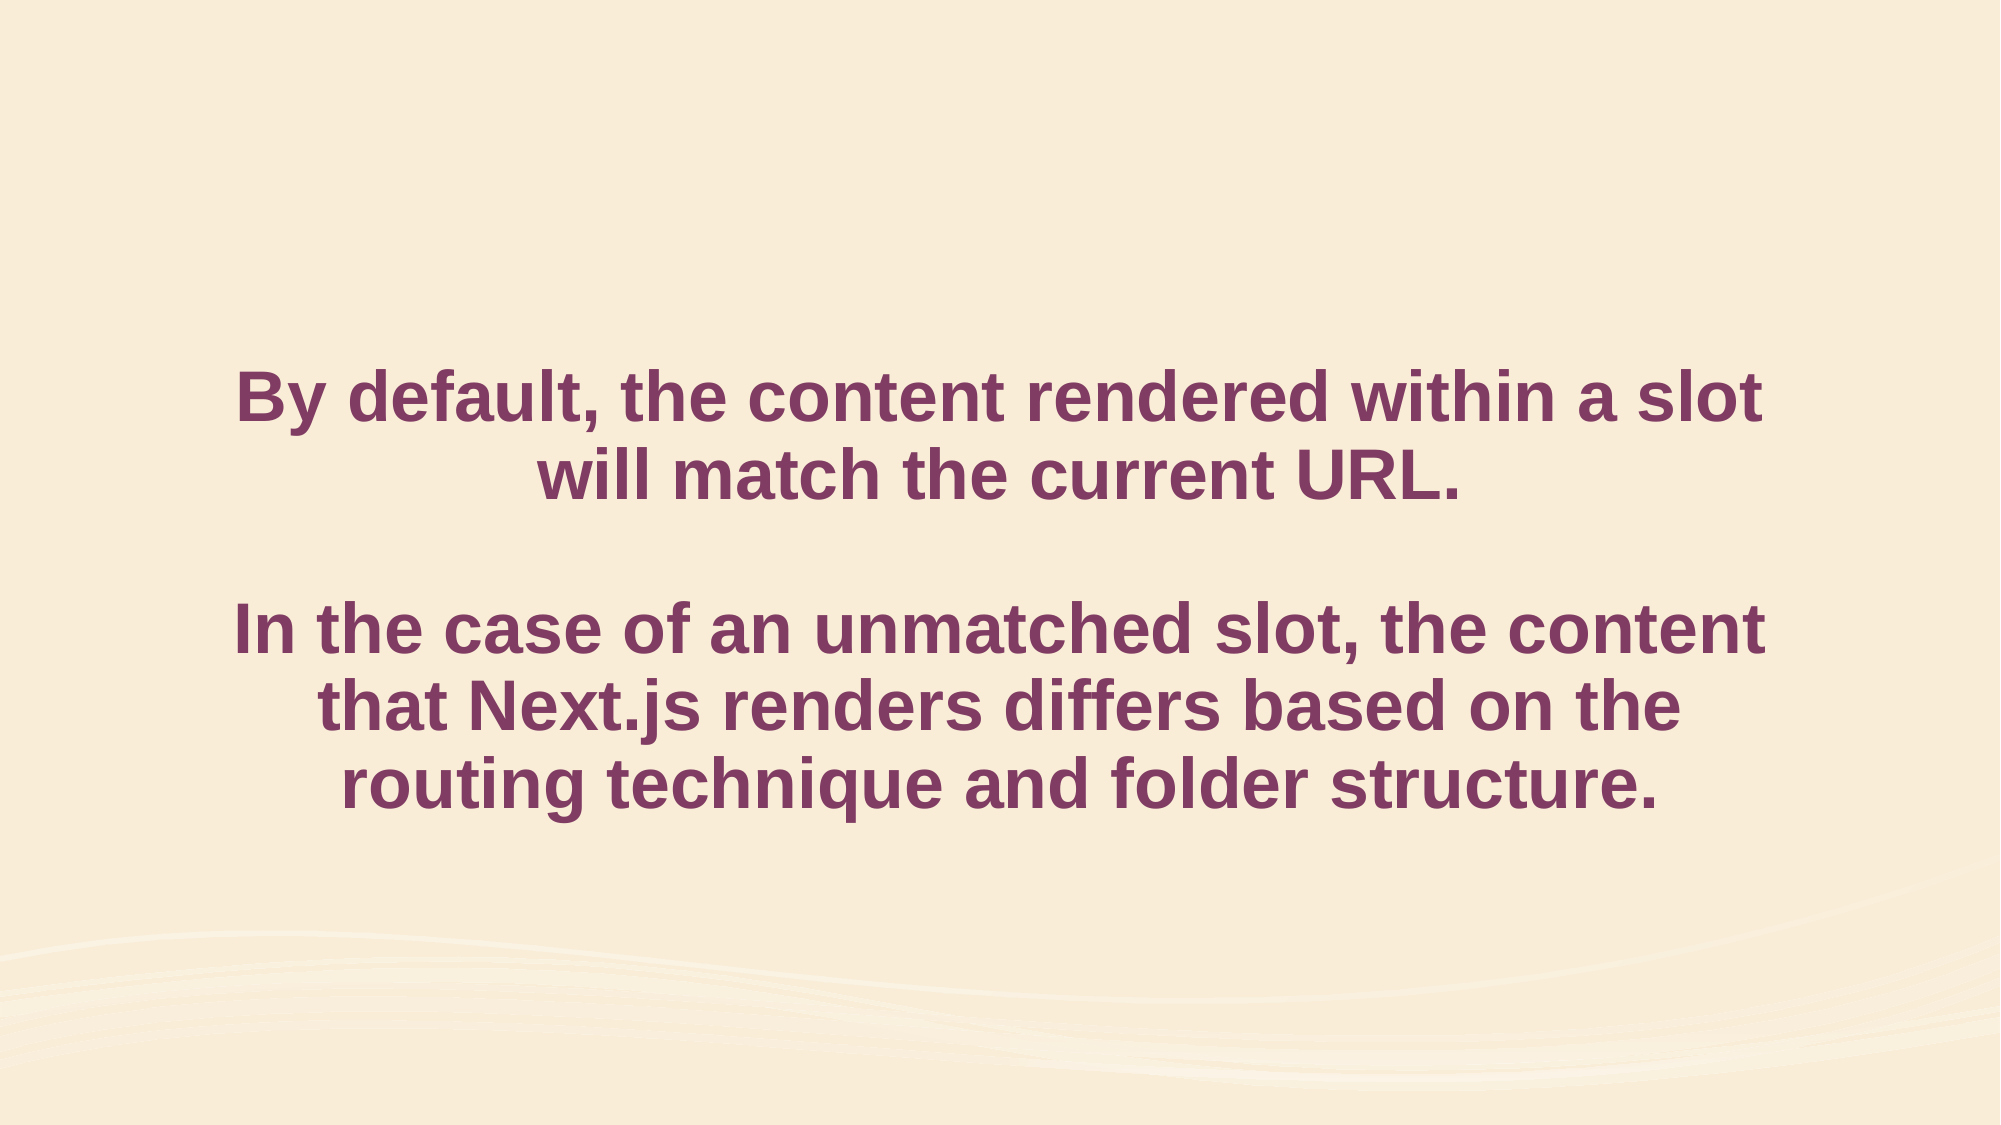

# By default, the content rendered within a slot will match the current URL. In the case of an unmatched slot, the content that Next.js renders differs based on the routing technique and folder structure.